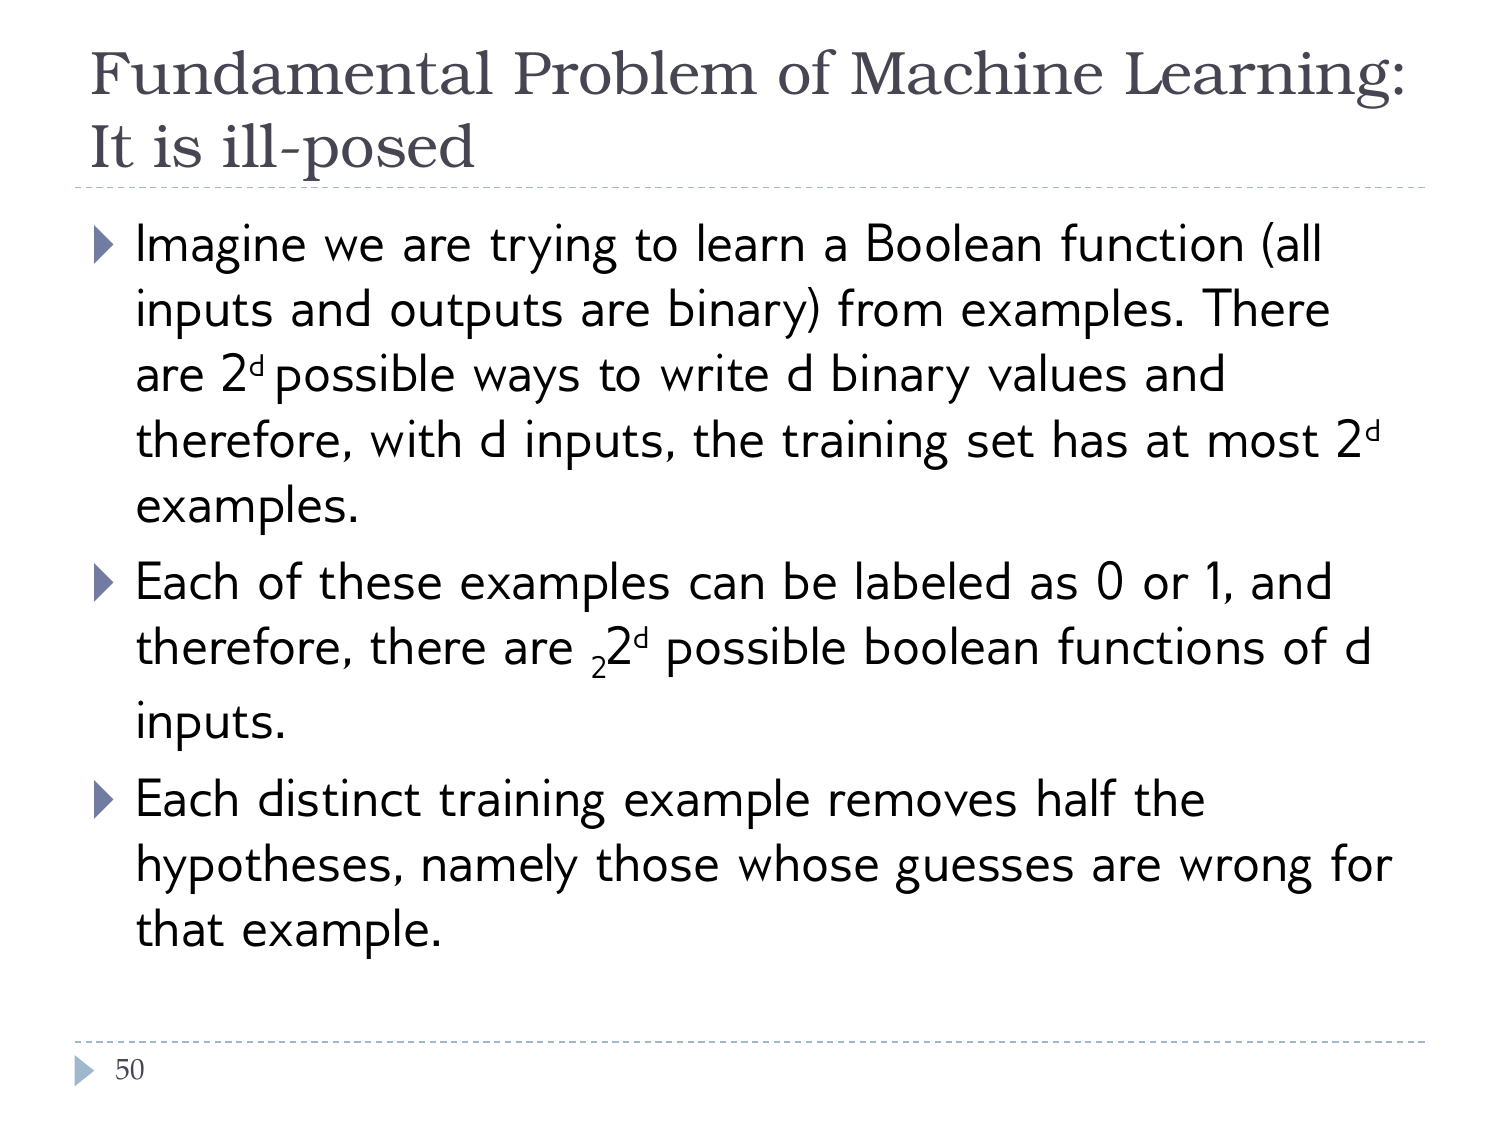

# Fundamental Problem of Machine Learning: It is ill-posed
Imagine we are trying to learn a Boolean function (all inputs and outputs are binary) from examples. There are 2d possible ways to write d binary values and therefore, with d inputs, the training set has at most 2d examples.
Each of these examples can be labeled as 0 or 1, and therefore, there are 22d possible boolean functions of d inputs.
Each distinct training example removes half the hypotheses, namely those whose guesses are wrong for that example.
50